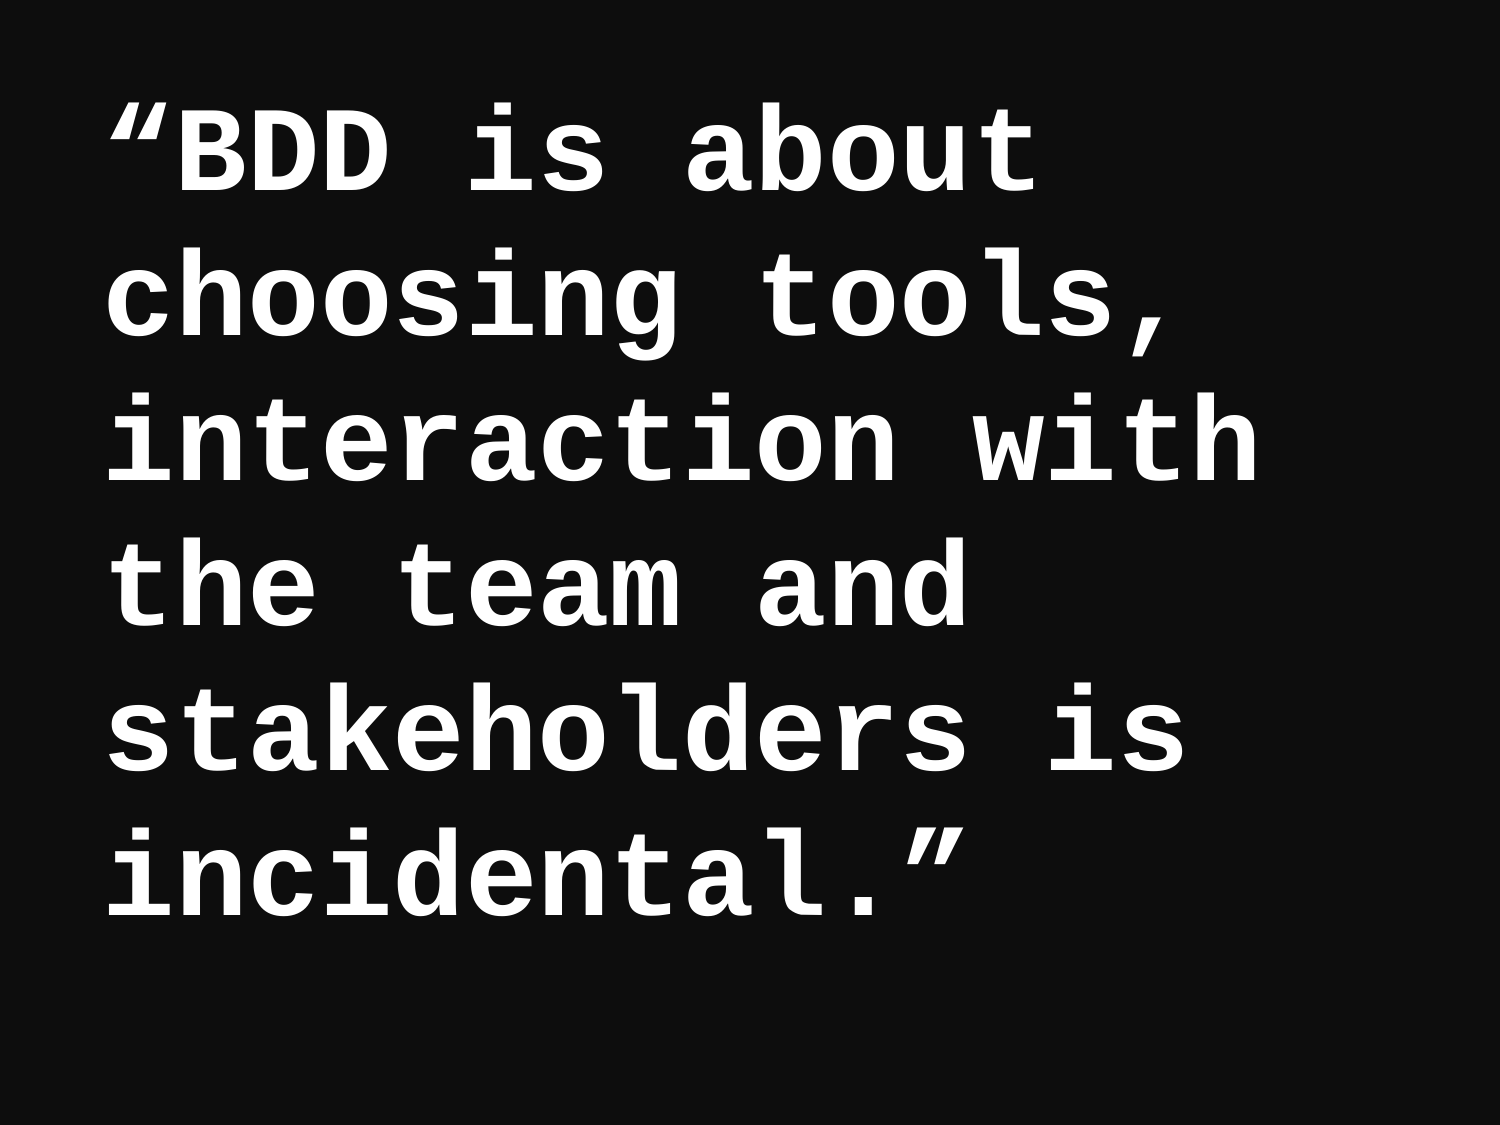

“BDD is about choosing tools, interaction with the team and stakeholders is incidental.”